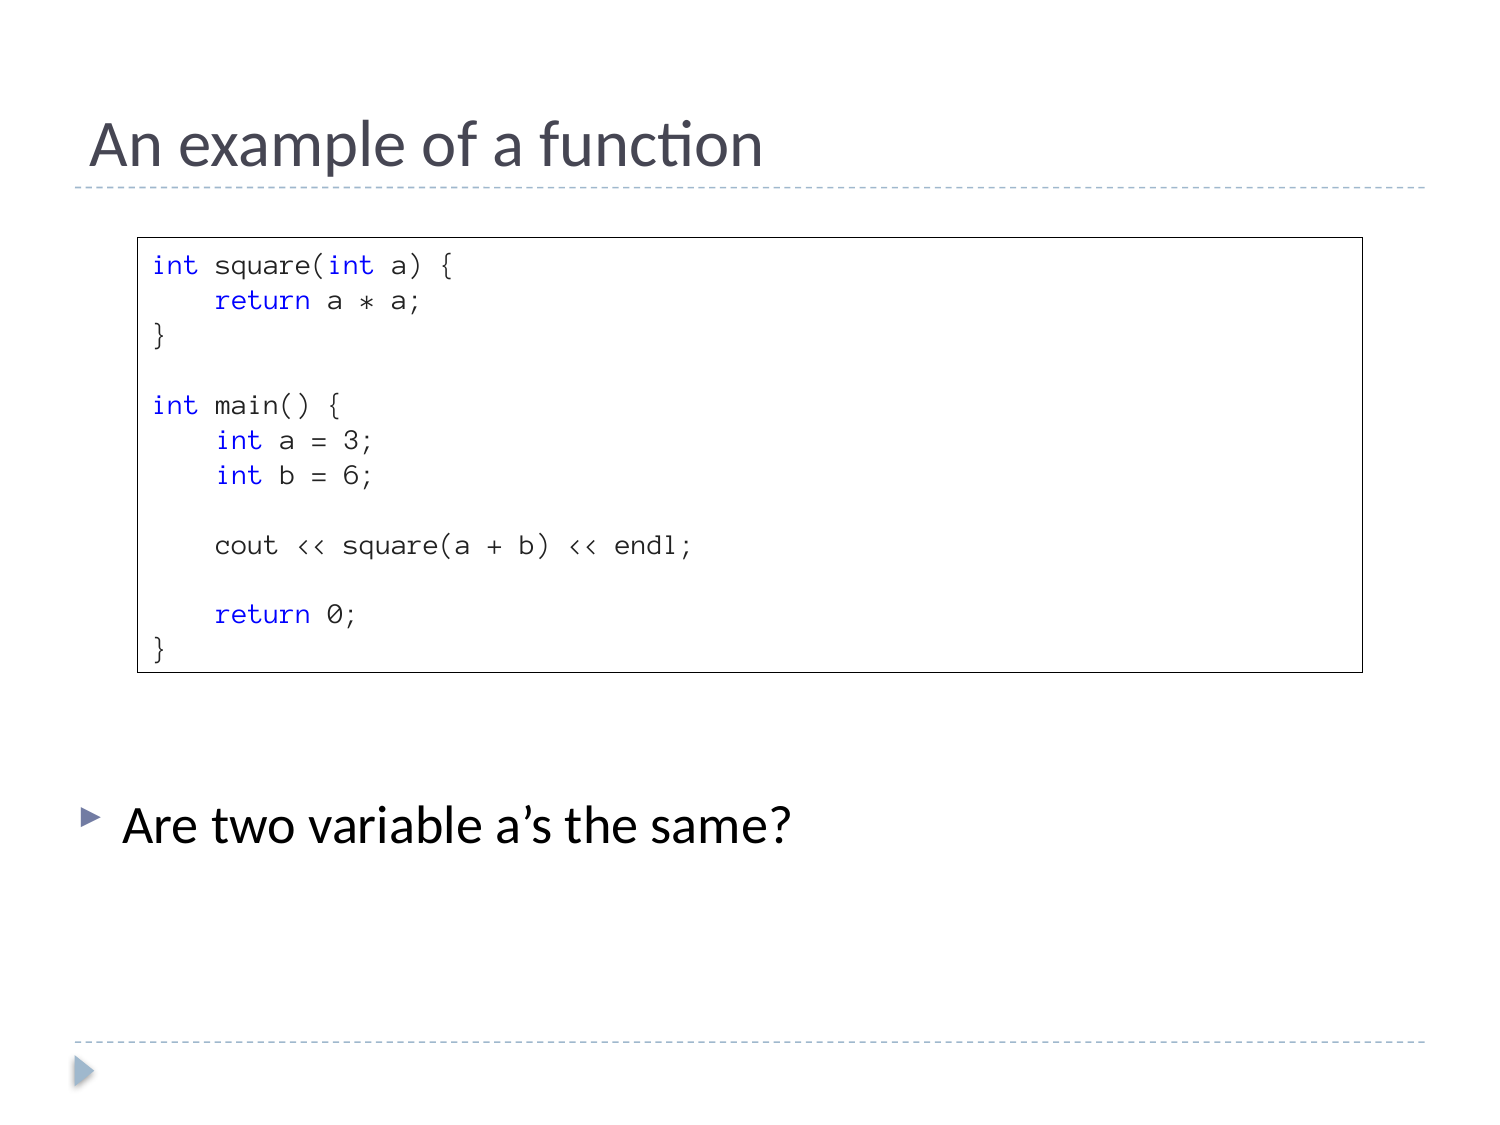

# An example of a function
int square(int a) {
    return a * a;
}
int main() {
    int a = 3;
    int b = 6;
    cout << square(a + b) << endl;
    return 0;
}
Are two variable a’s the same?